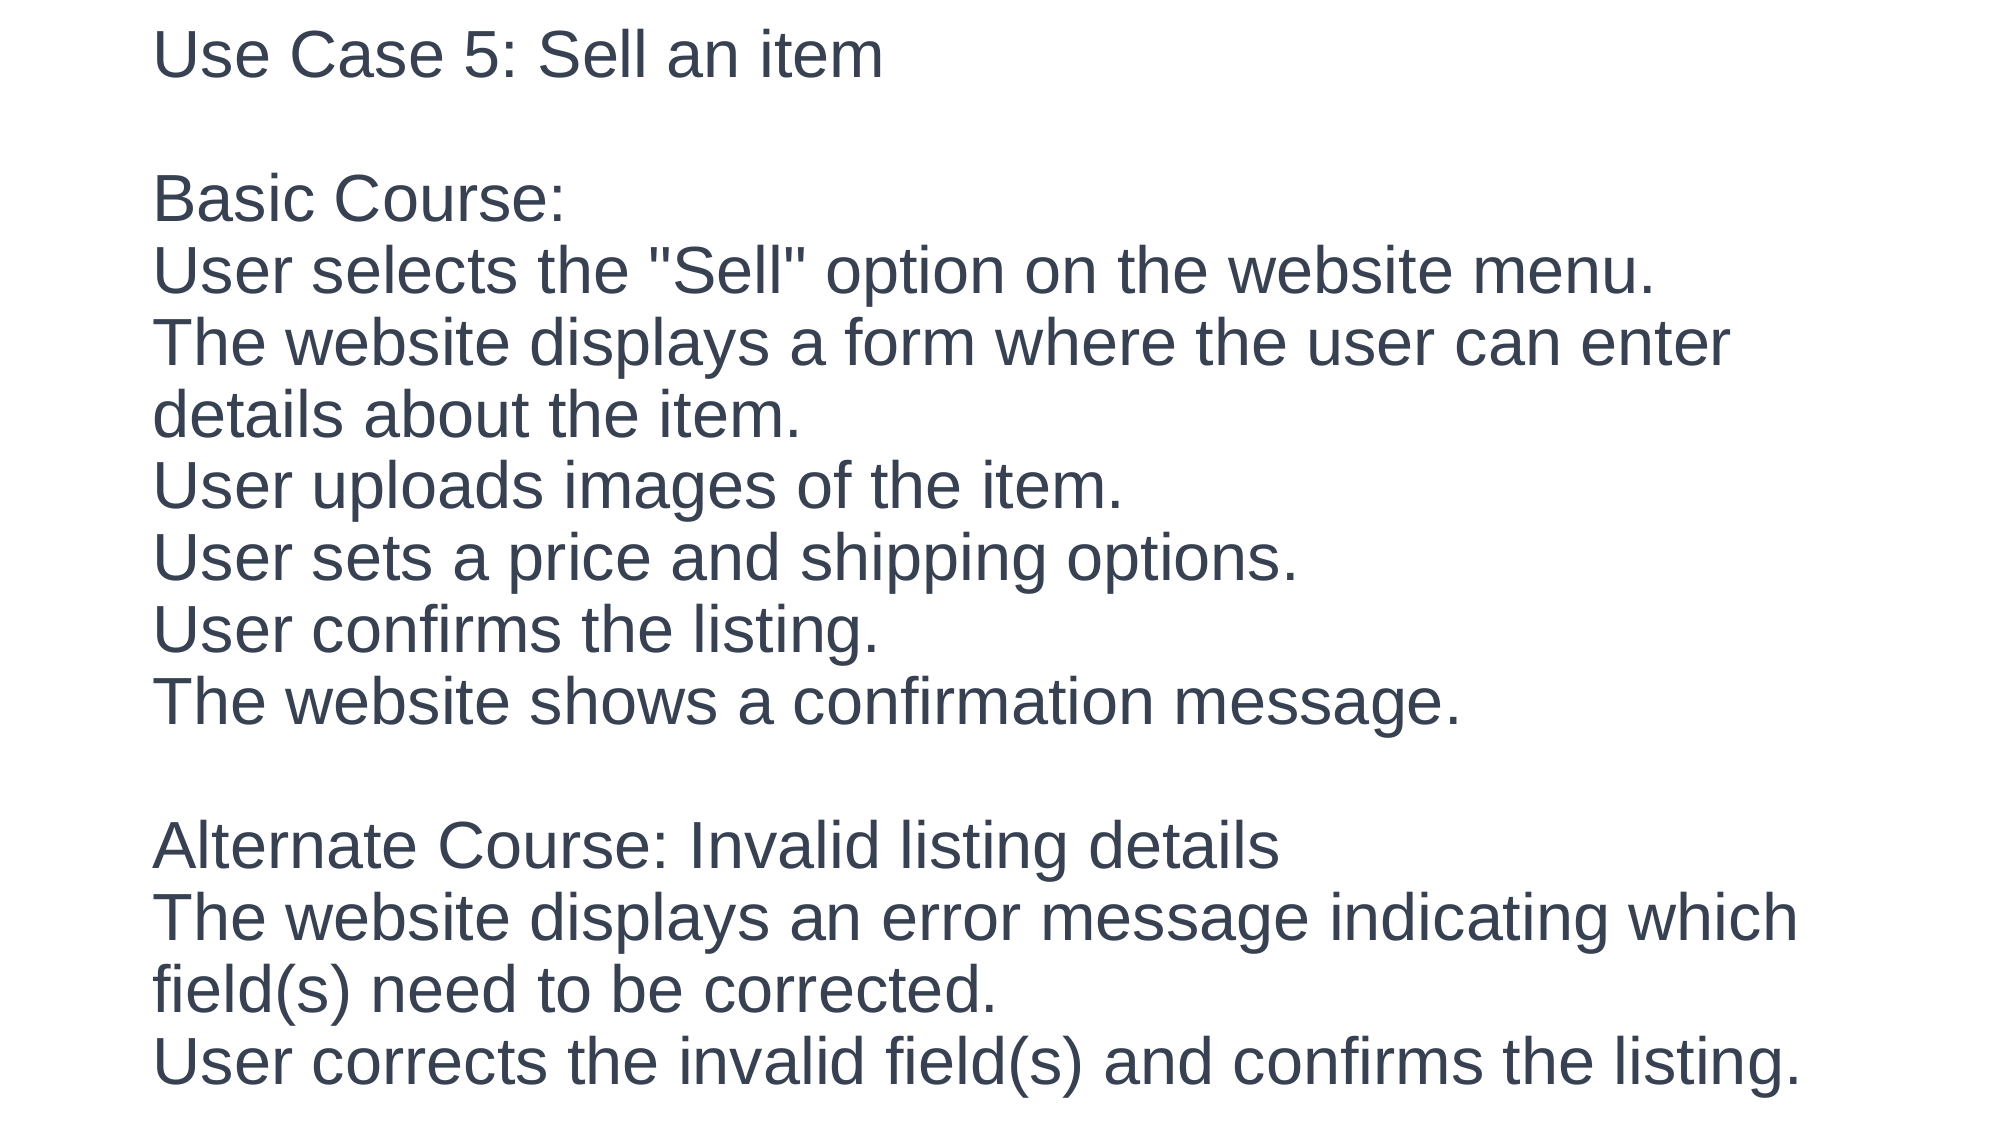

# Use Case 5: Sell an item Basic Course: User selects the "Sell" option on the website menu. The website displays a form where the user can enter details about the item. User uploads images of the item. User sets a price and shipping options. User confirms the listing. The website shows a confirmation message. Alternate Course: Invalid listing details The website displays an error message indicating which field(s) need to be corrected. User corrects the invalid field(s) and confirms the listing.